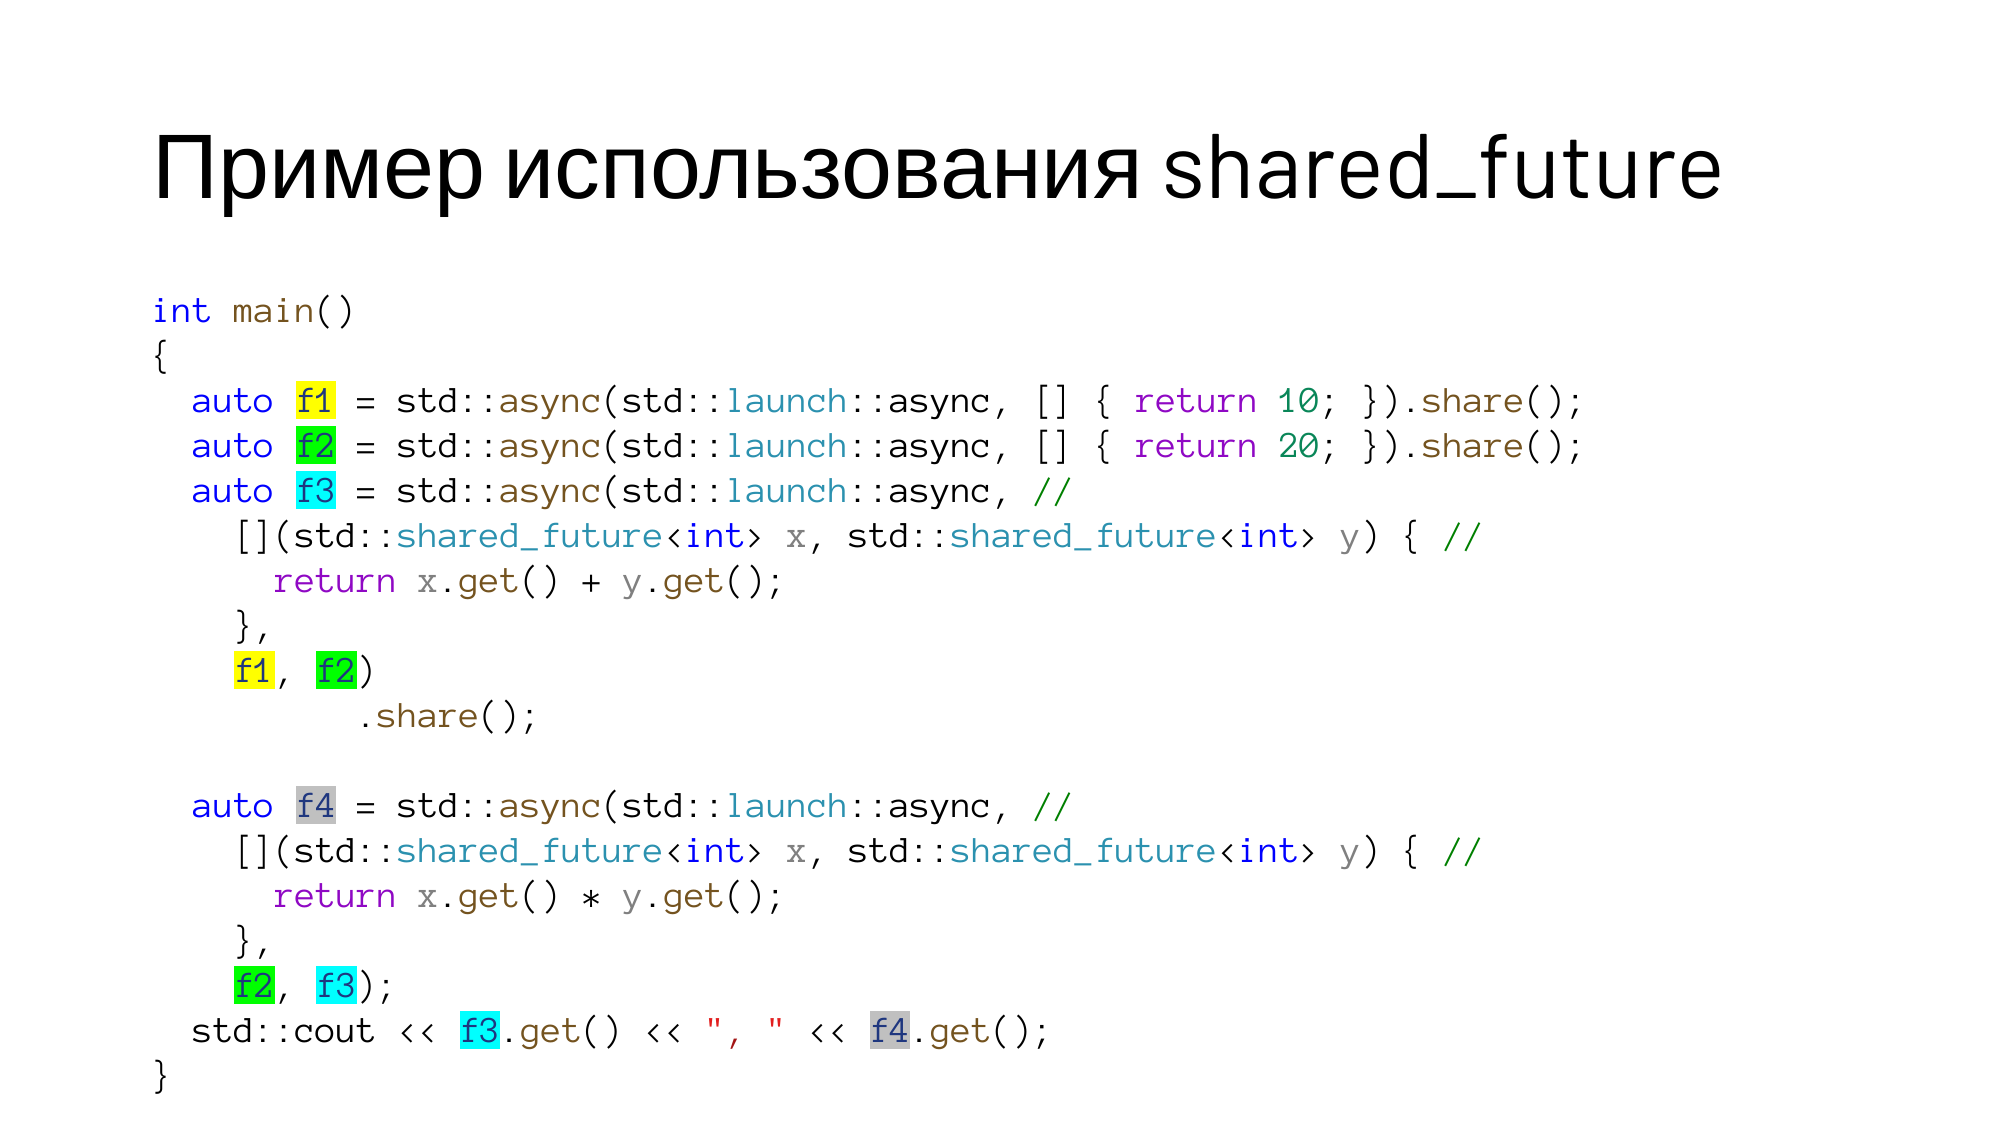

# Пример использования shared_future
int main()
{
  auto f1 = std::async(std::launch::async, [] { return 10; }).share();
  auto f2 = std::async(std::launch::async, [] { return 20; }).share();
  auto f3 = std::async(std::launch::async, //
    [](std::shared_future<int> x, std::shared_future<int> y) { //
      return x.get() + y.get();
    },
    f1, f2)
          .share();
  auto f4 = std::async(std::launch::async, //
    [](std::shared_future<int> x, std::shared_future<int> y) { //
      return x.get() * y.get();
    },
    f2, f3);
  std::cout << f3.get() << ", " << f4.get();
}